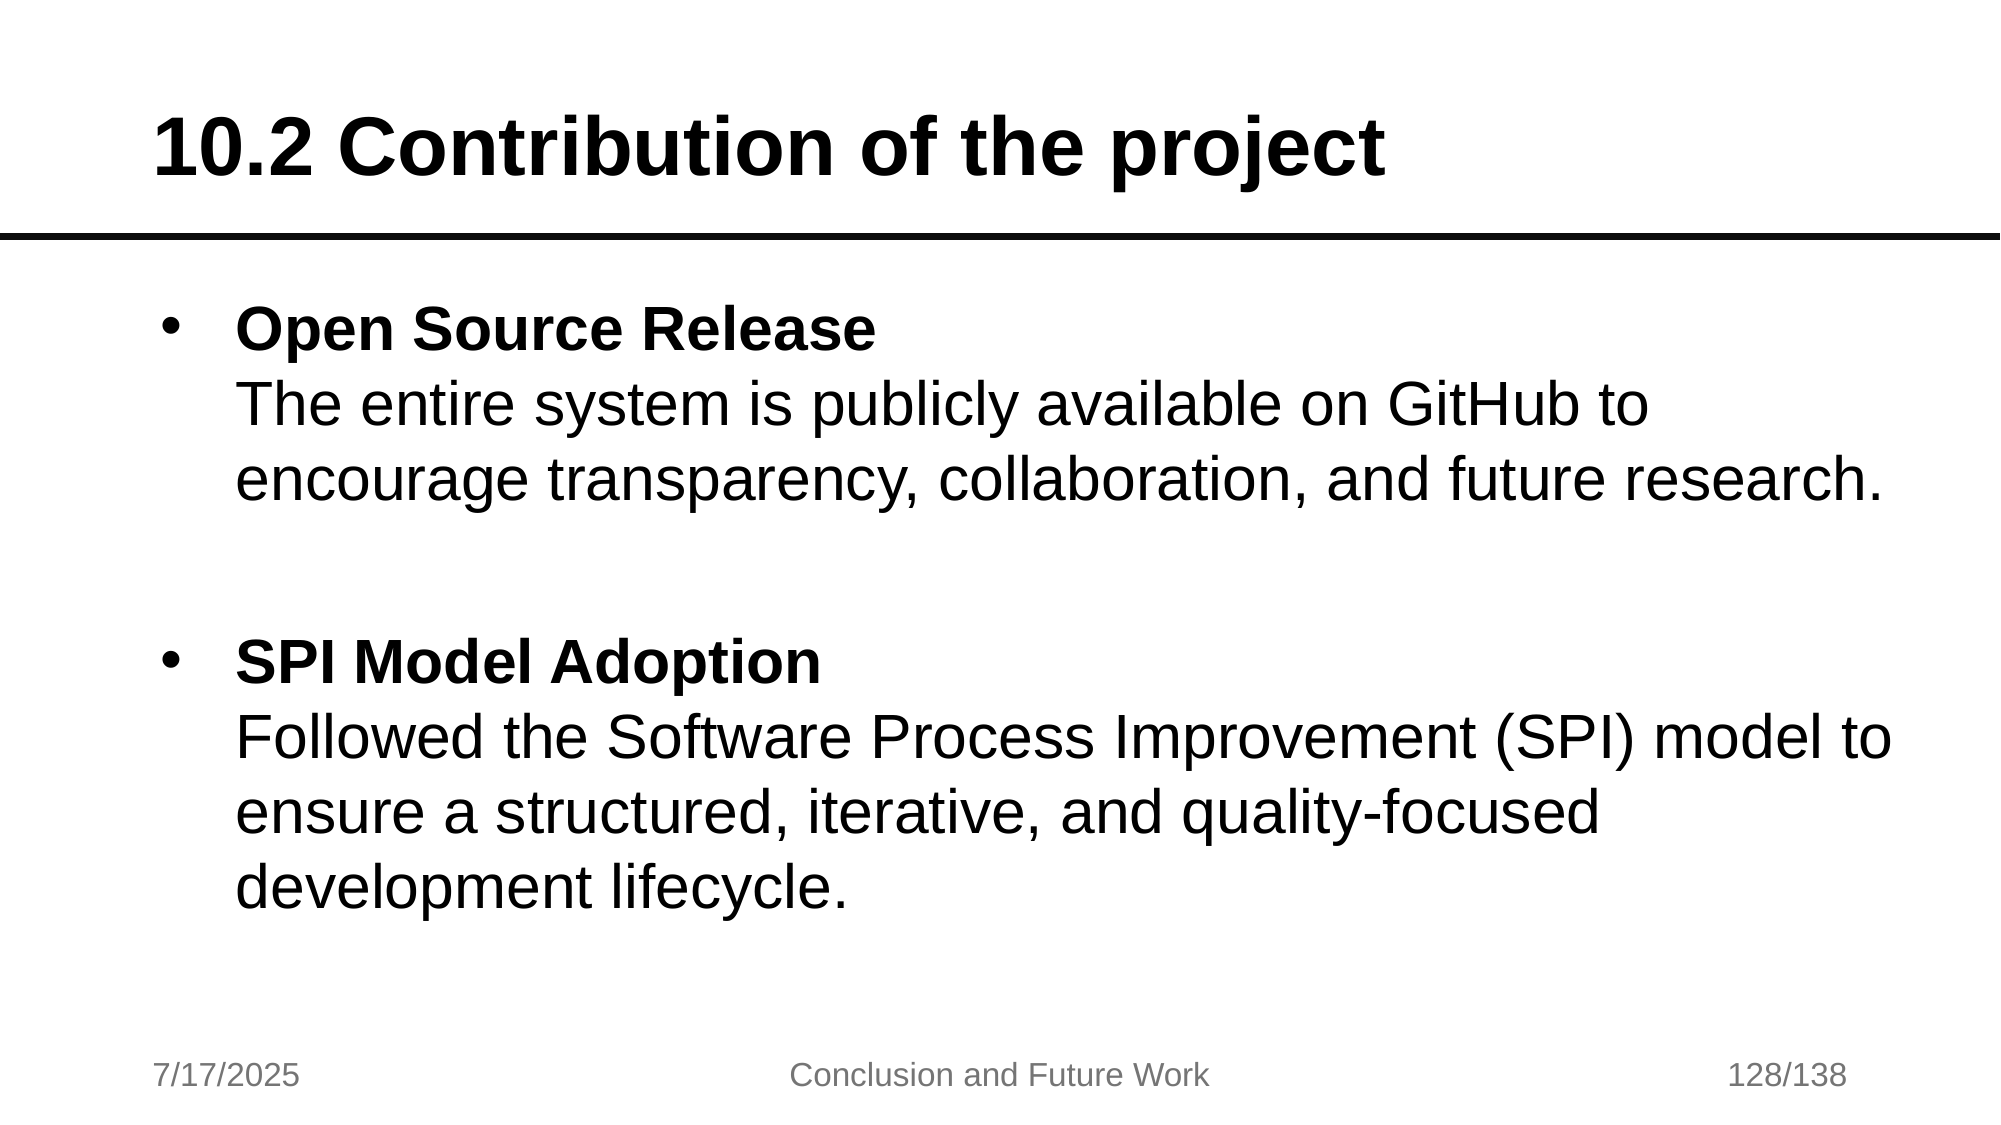

# 10.2 Contribution of the project
Open Source Release
The entire system is publicly available on GitHub to encourage transparency, collaboration, and future research.

SPI Model Adoption
Followed the Software Process Improvement (SPI) model to ensure a structured, iterative, and quality-focused development lifecycle.

7/17/2025
Conclusion and Future Work
128/138